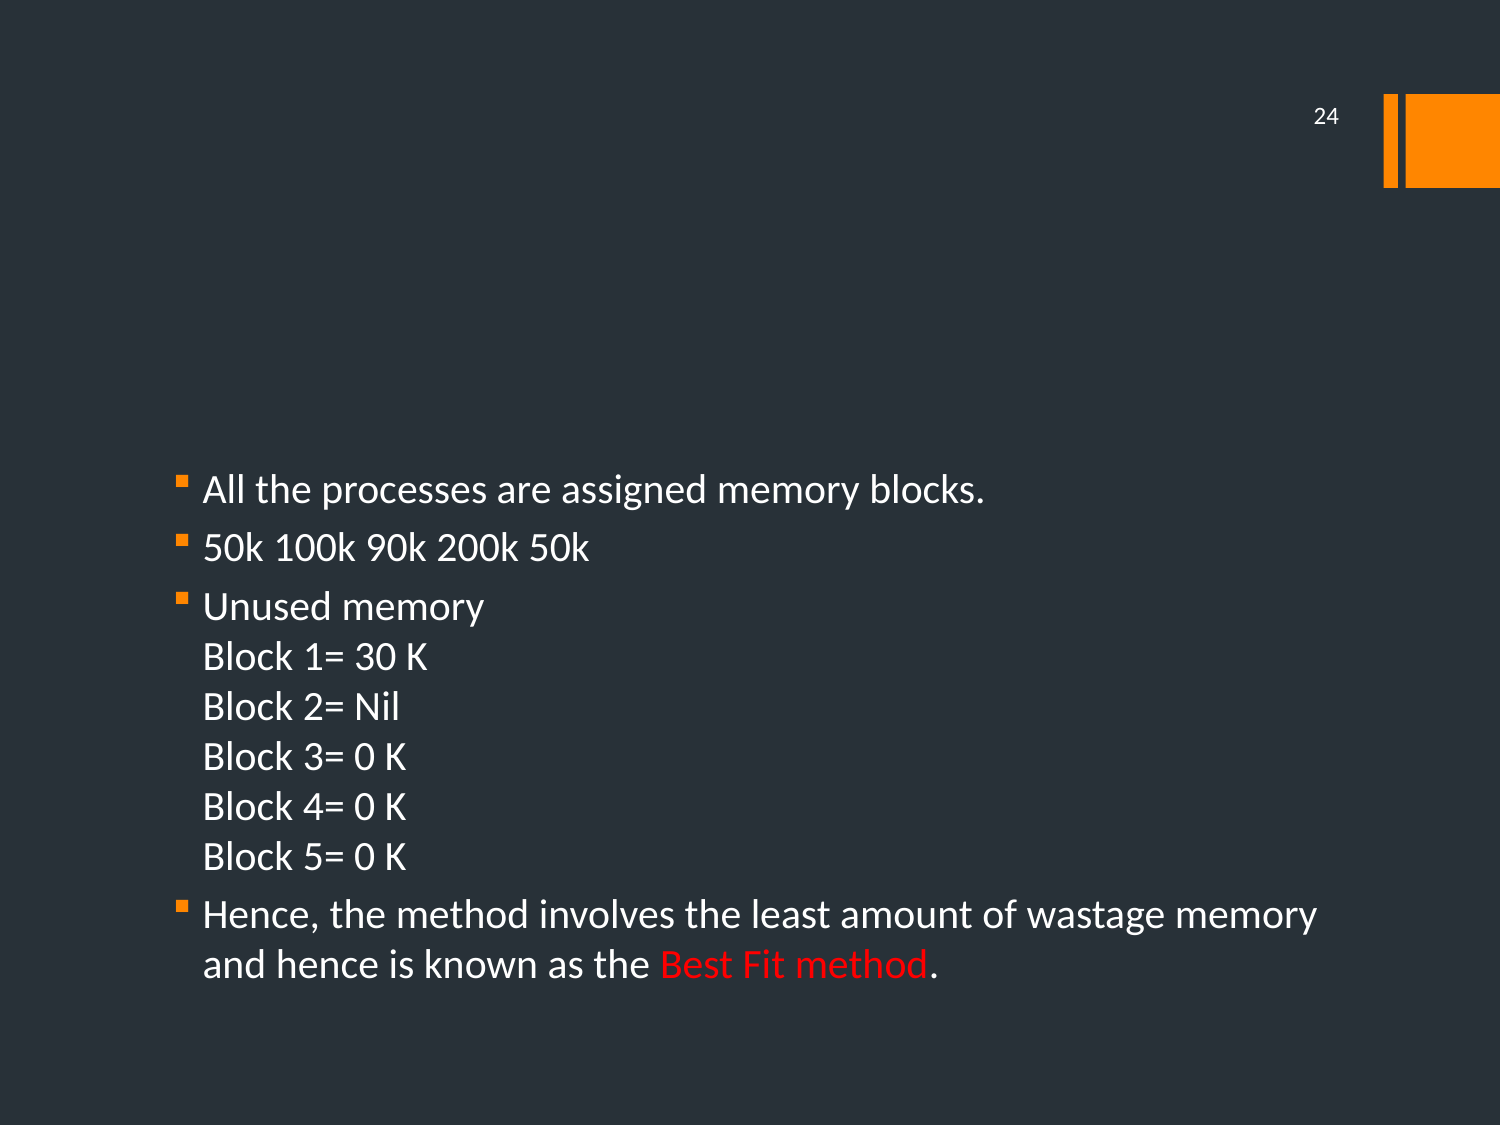

24
#
All the processes are assigned memory blocks.
50k 100k 90k 200k 50k
Unused memory
Block 1= 30 K
Block 2= Nil
Block 3= 0 K
Block 4= 0 K
Block 5= 0 K
Hence, the method involves the least amount of wastage memory and hence is known as the Best Fit method.